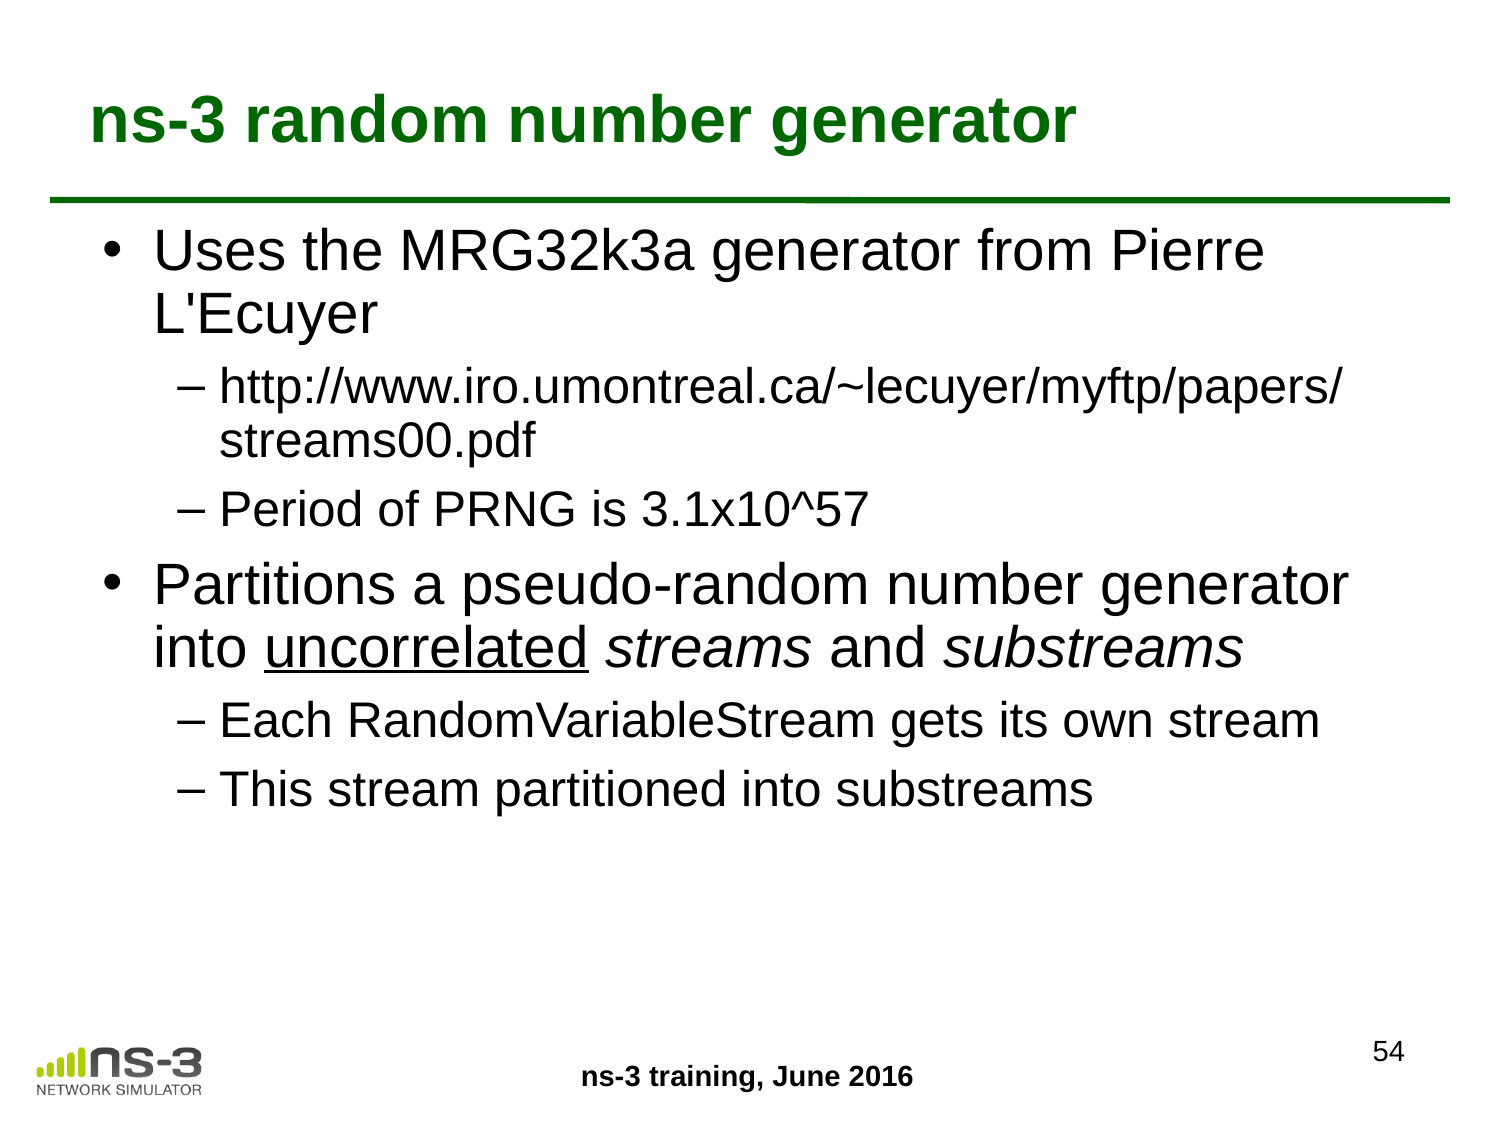

# ns-3 random number generator
Uses the MRG32k3a generator from Pierre L'Ecuyer
http://www.iro.umontreal.ca/~lecuyer/myftp/papers/streams00.pdf
Period of PRNG is 3.1x10^57
Partitions a pseudo-random number generator into uncorrelated streams and substreams
Each RandomVariableStream gets its own stream
This stream partitioned into substreams
54
ns-3 training, June 2016